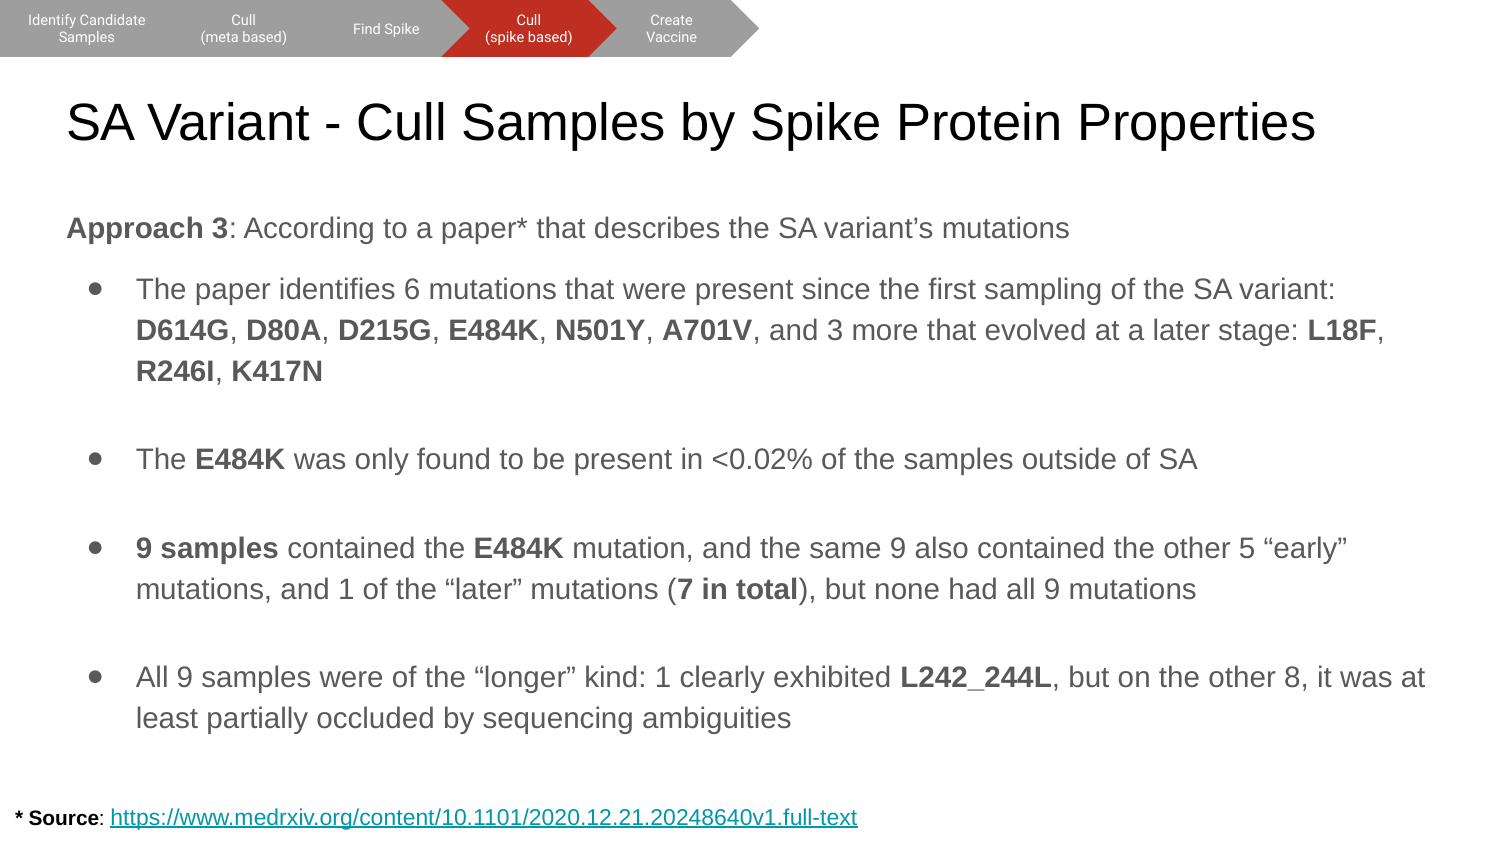

Cull
(meta based)
Find Spike
Cull
(spike based)
Create Vaccine
Identify Candidate Samples
# SA Variant - Cull Samples by Spike Protein Properties

Approach 3: According to a paper* that describes the SA variant’s mutations
The paper identifies 6 mutations that were present since the first sampling of the SA variant: D614G, D80A, D215G, E484K, N501Y, A701V, and 3 more that evolved at a later stage: L18F, R246I, K417N

The E484K was only found to be present in <0.02% of the samples outside of SA

9 samples contained the E484K mutation, and the same 9 also contained the other 5 “early” mutations, and 1 of the “later” mutations (7 in total), but none had all 9 mutations

All 9 samples were of the “longer” kind: 1 clearly exhibited L242_244L, but on the other 8, it was at least partially occluded by sequencing ambiguities
* Source: https://www.medrxiv.org/content/10.1101/2020.12.21.20248640v1.full-text